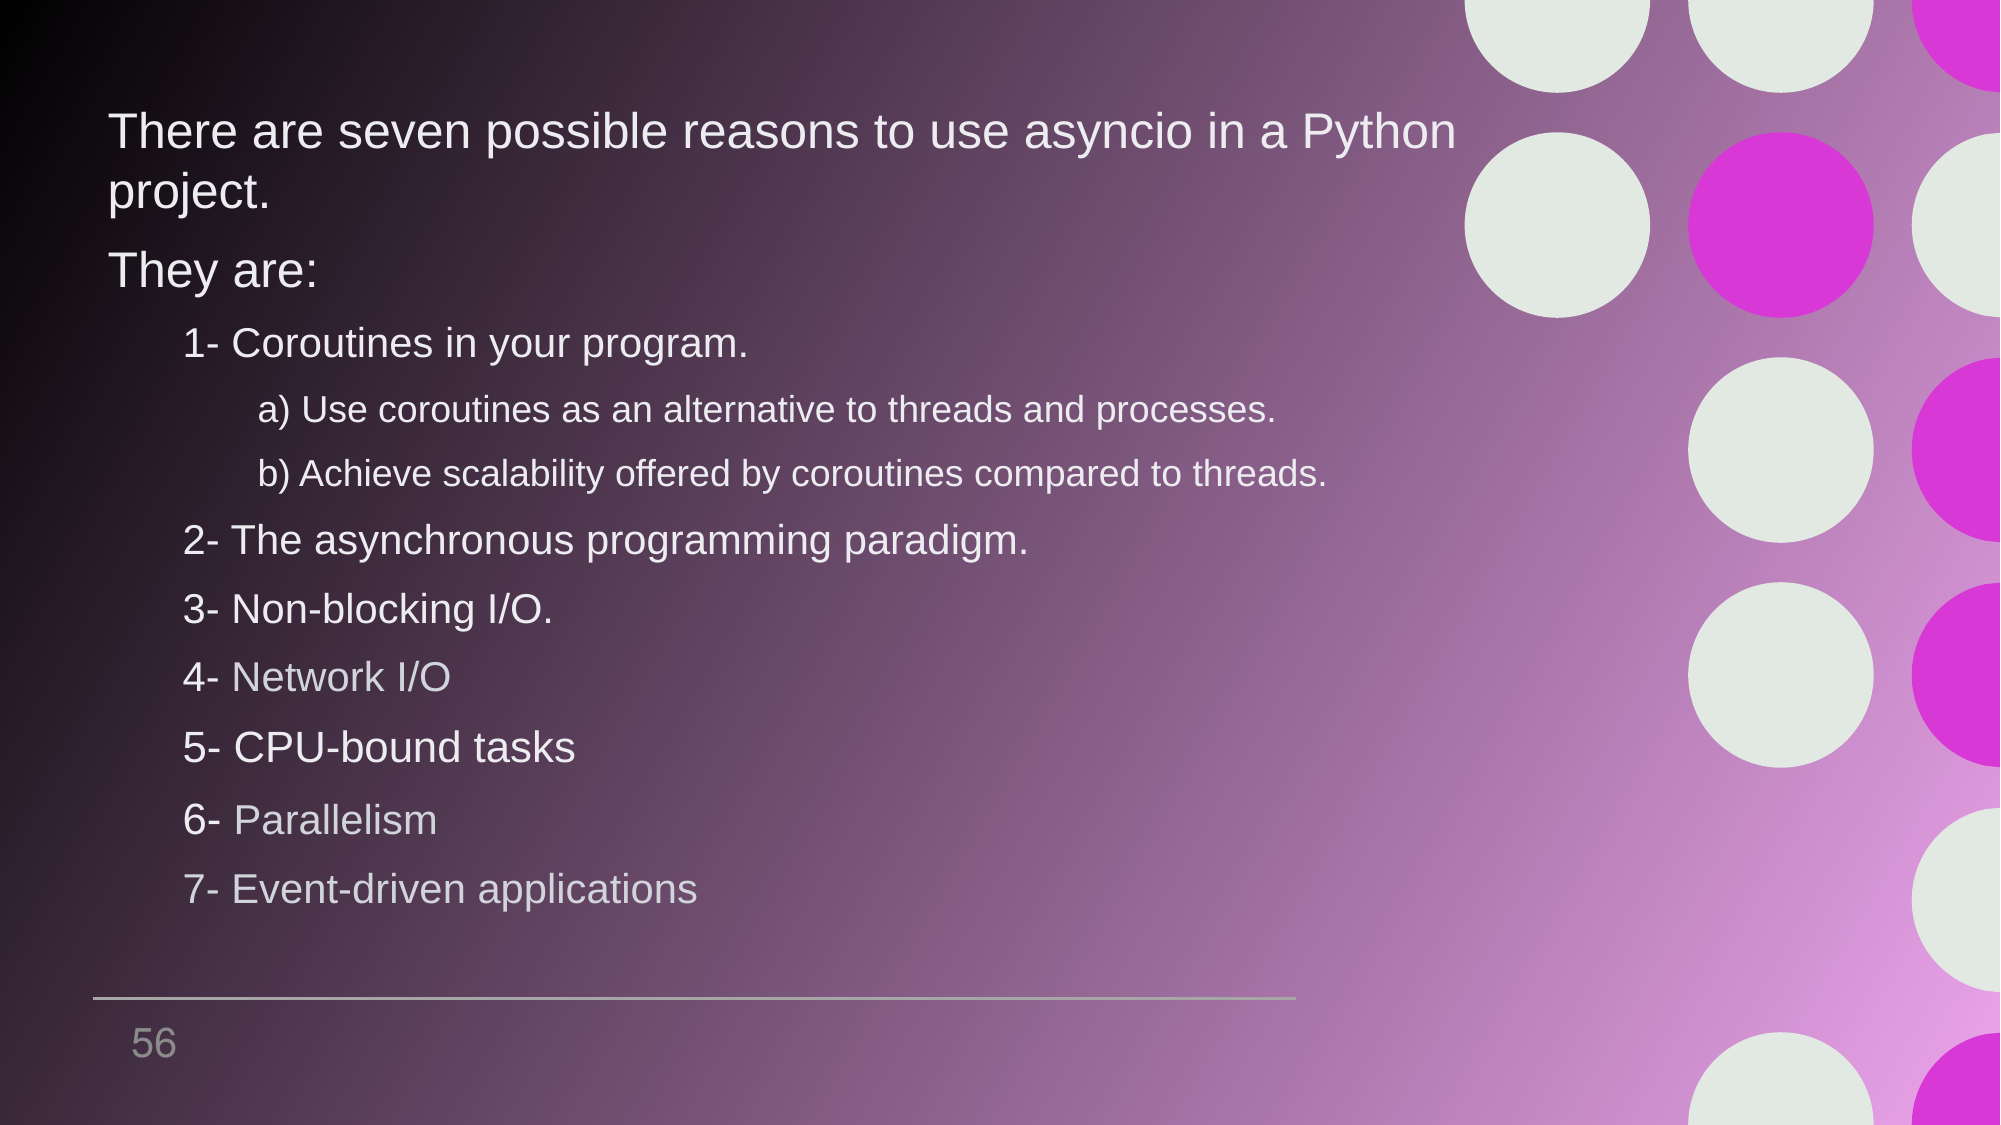

There are seven possible reasons to use asyncio in a Python project.
They are:
1- Coroutines in your program.
a) Use coroutines as an alternative to threads and processes.
b) Achieve scalability offered by coroutines compared to threads.
2- The asynchronous programming paradigm.
3- Non-blocking I/O.
4- Network I/O
5- CPU-bound tasks
6- Parallelism
7- Event-driven applications

56